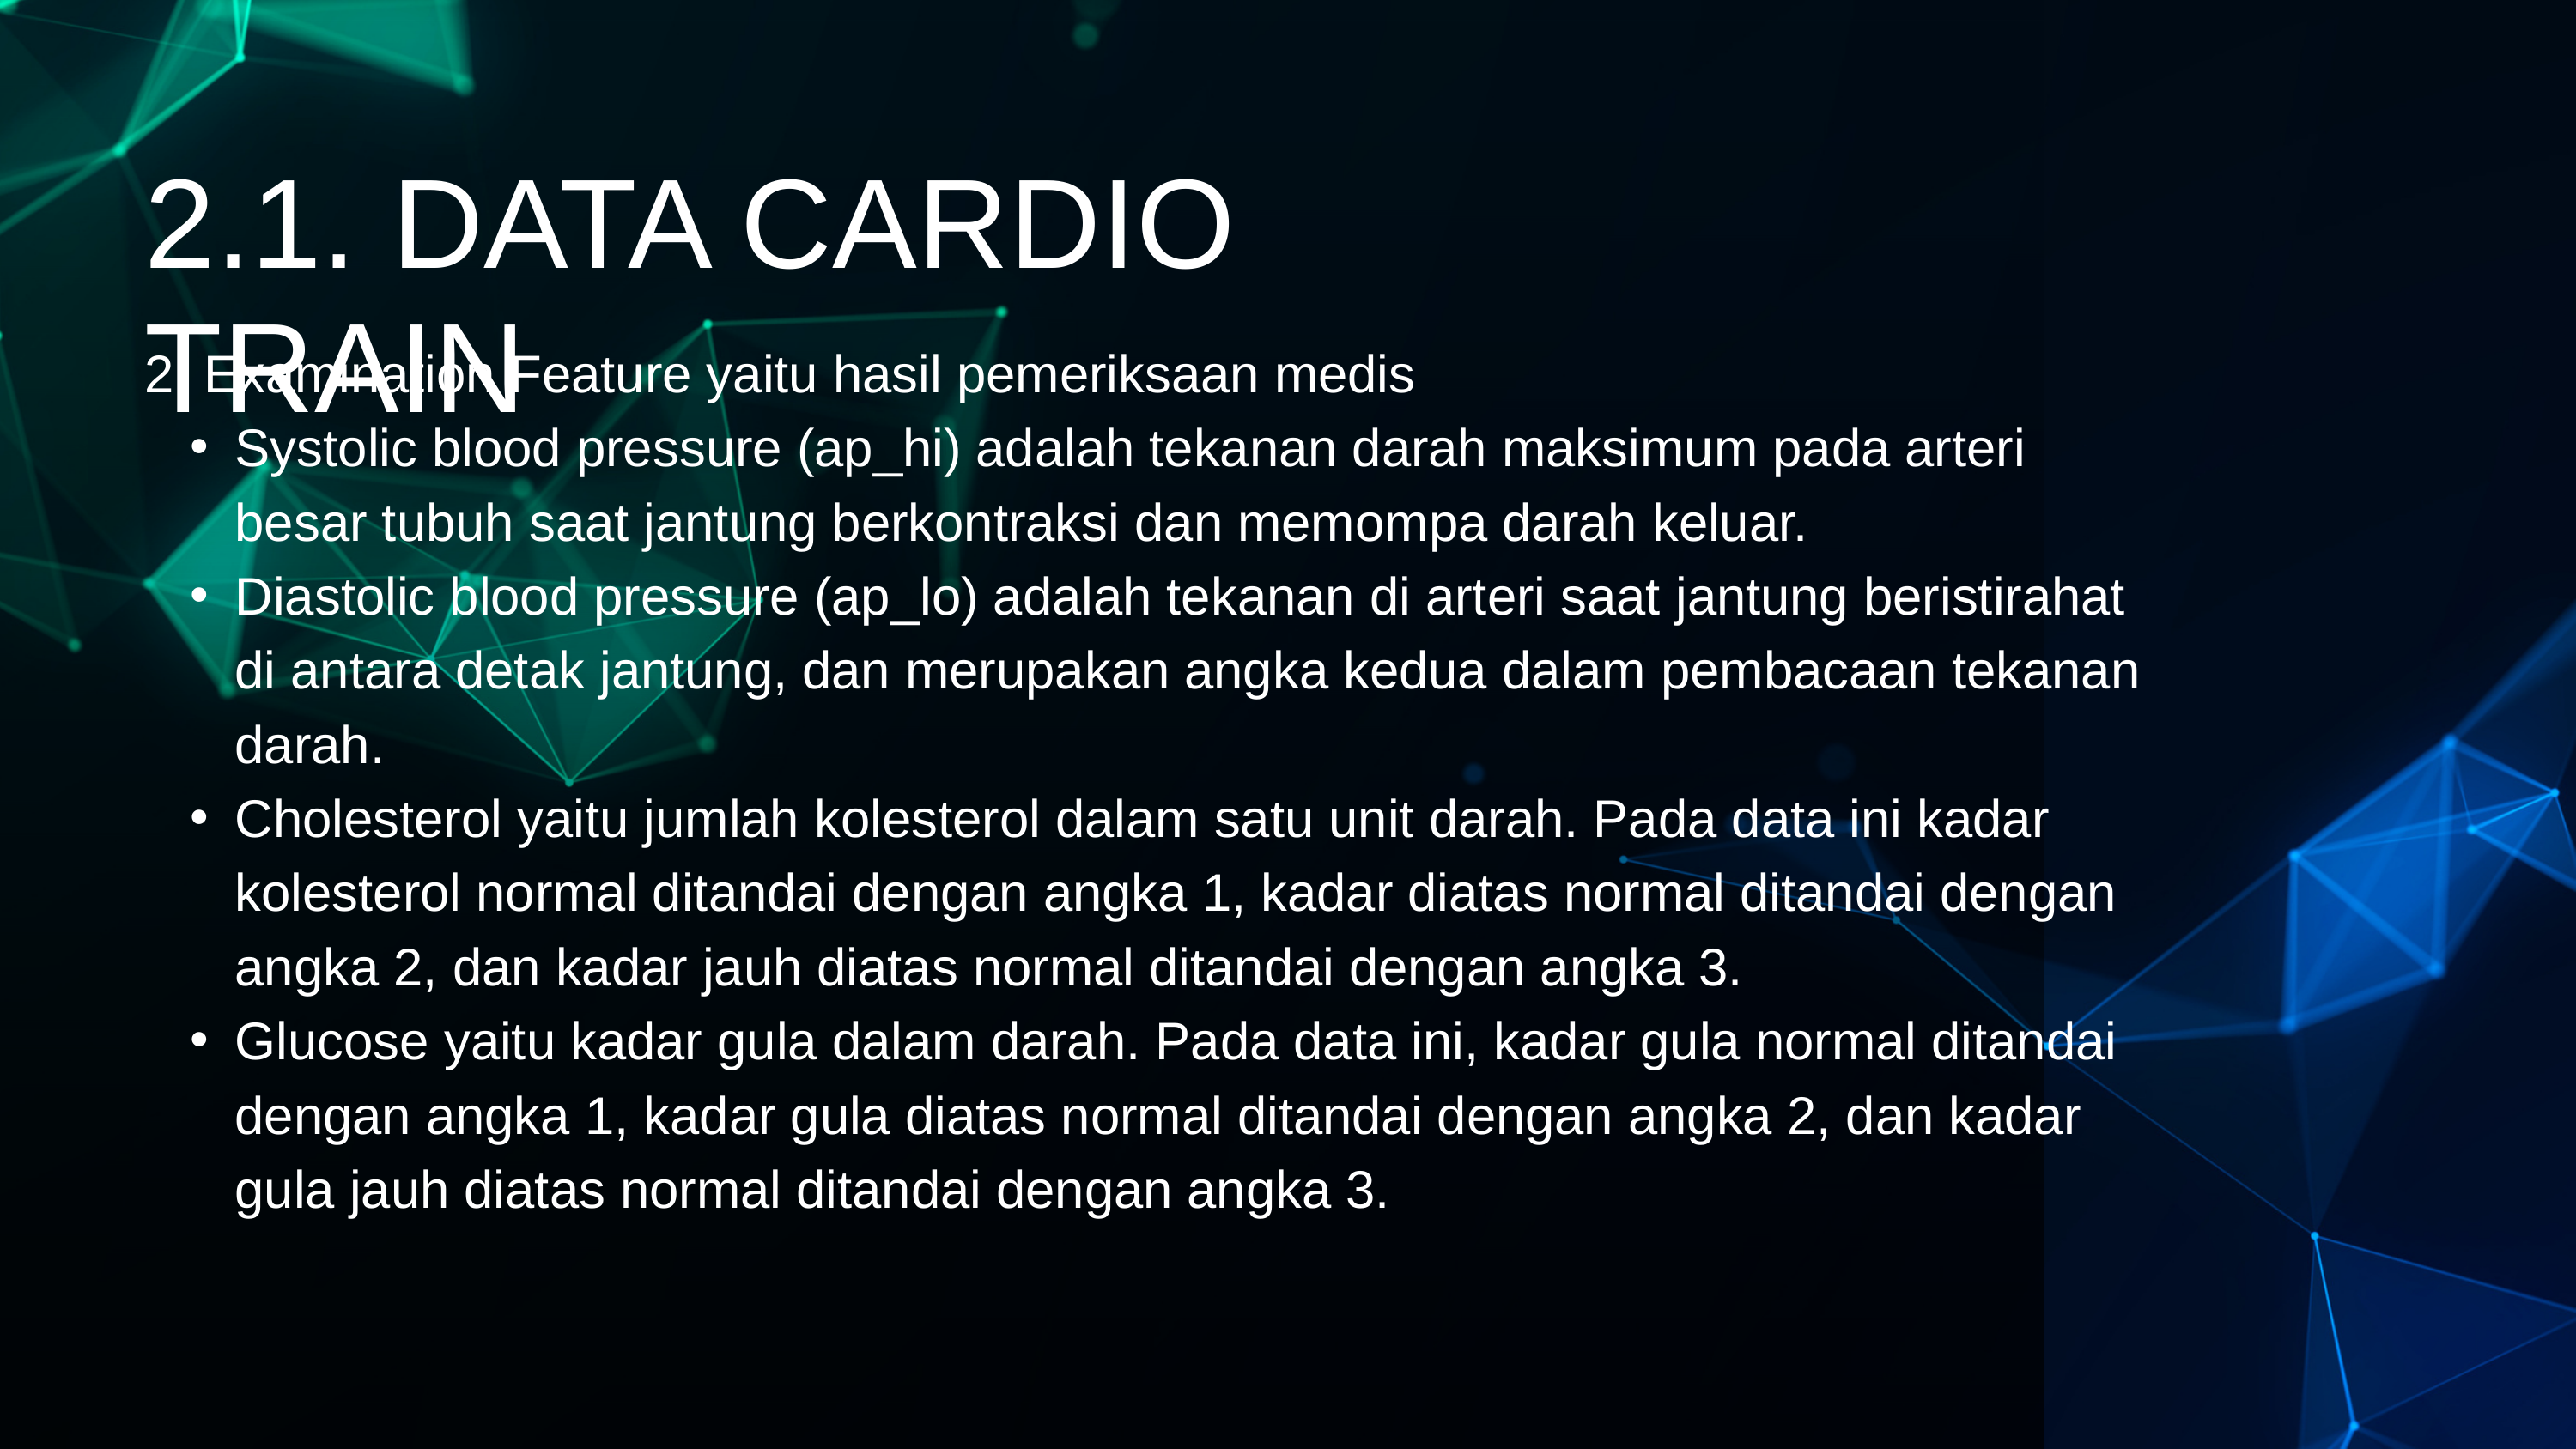

2.1. DATA CARDIO TRAIN
2. Examination Feature yaitu hasil pemeriksaan medis
Systolic blood pressure (ap_hi) adalah tekanan darah maksimum pada arteri besar tubuh saat jantung berkontraksi dan memompa darah keluar.
Diastolic blood pressure (ap_lo) adalah tekanan di arteri saat jantung beristirahat di antara detak jantung, dan merupakan angka kedua dalam pembacaan tekanan darah.
Cholesterol yaitu jumlah kolesterol dalam satu unit darah. Pada data ini kadar kolesterol normal ditandai dengan angka 1, kadar diatas normal ditandai dengan angka 2, dan kadar jauh diatas normal ditandai dengan angka 3.
Glucose yaitu kadar gula dalam darah. Pada data ini, kadar gula normal ditandai dengan angka 1, kadar gula diatas normal ditandai dengan angka 2, dan kadar gula jauh diatas normal ditandai dengan angka 3.